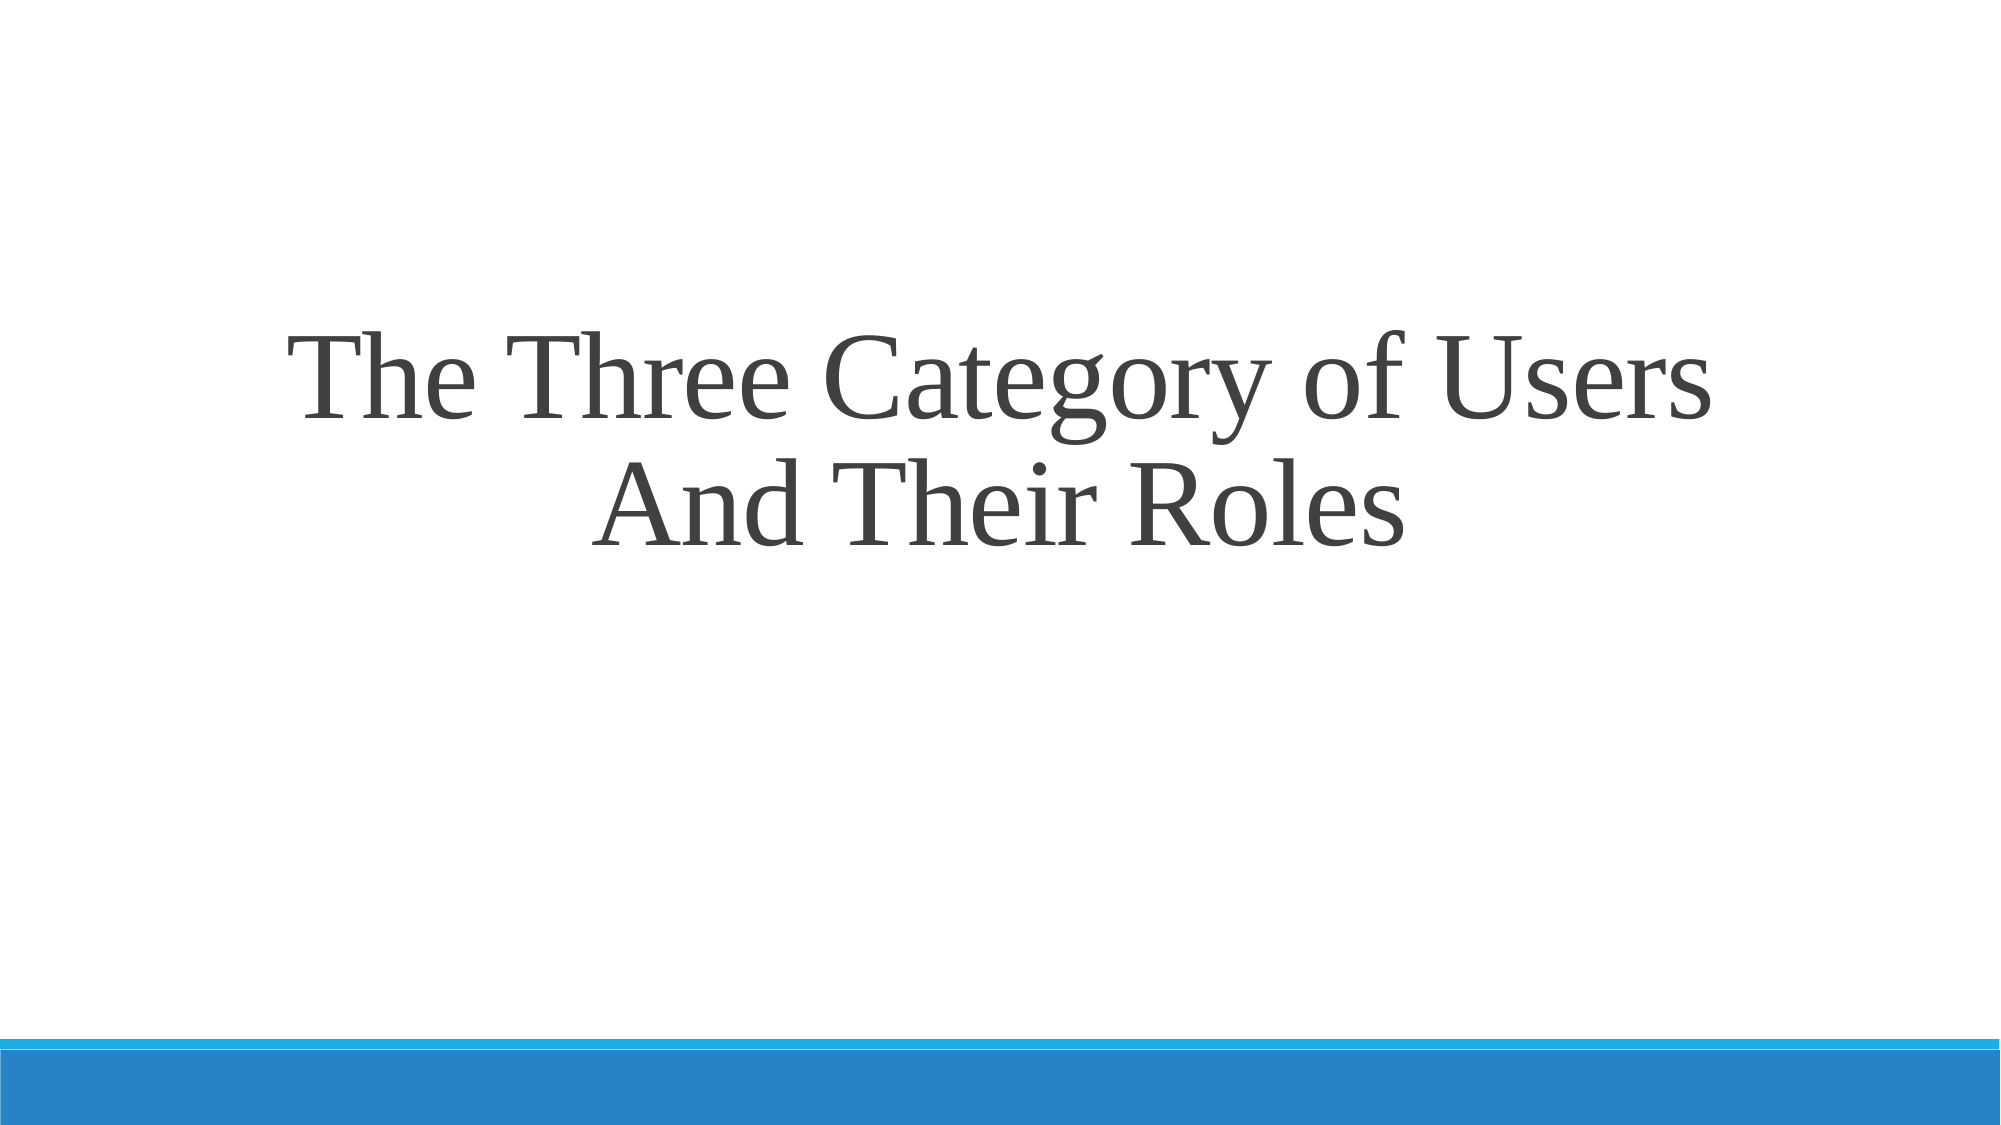

The Three Category of Users And Their Roles